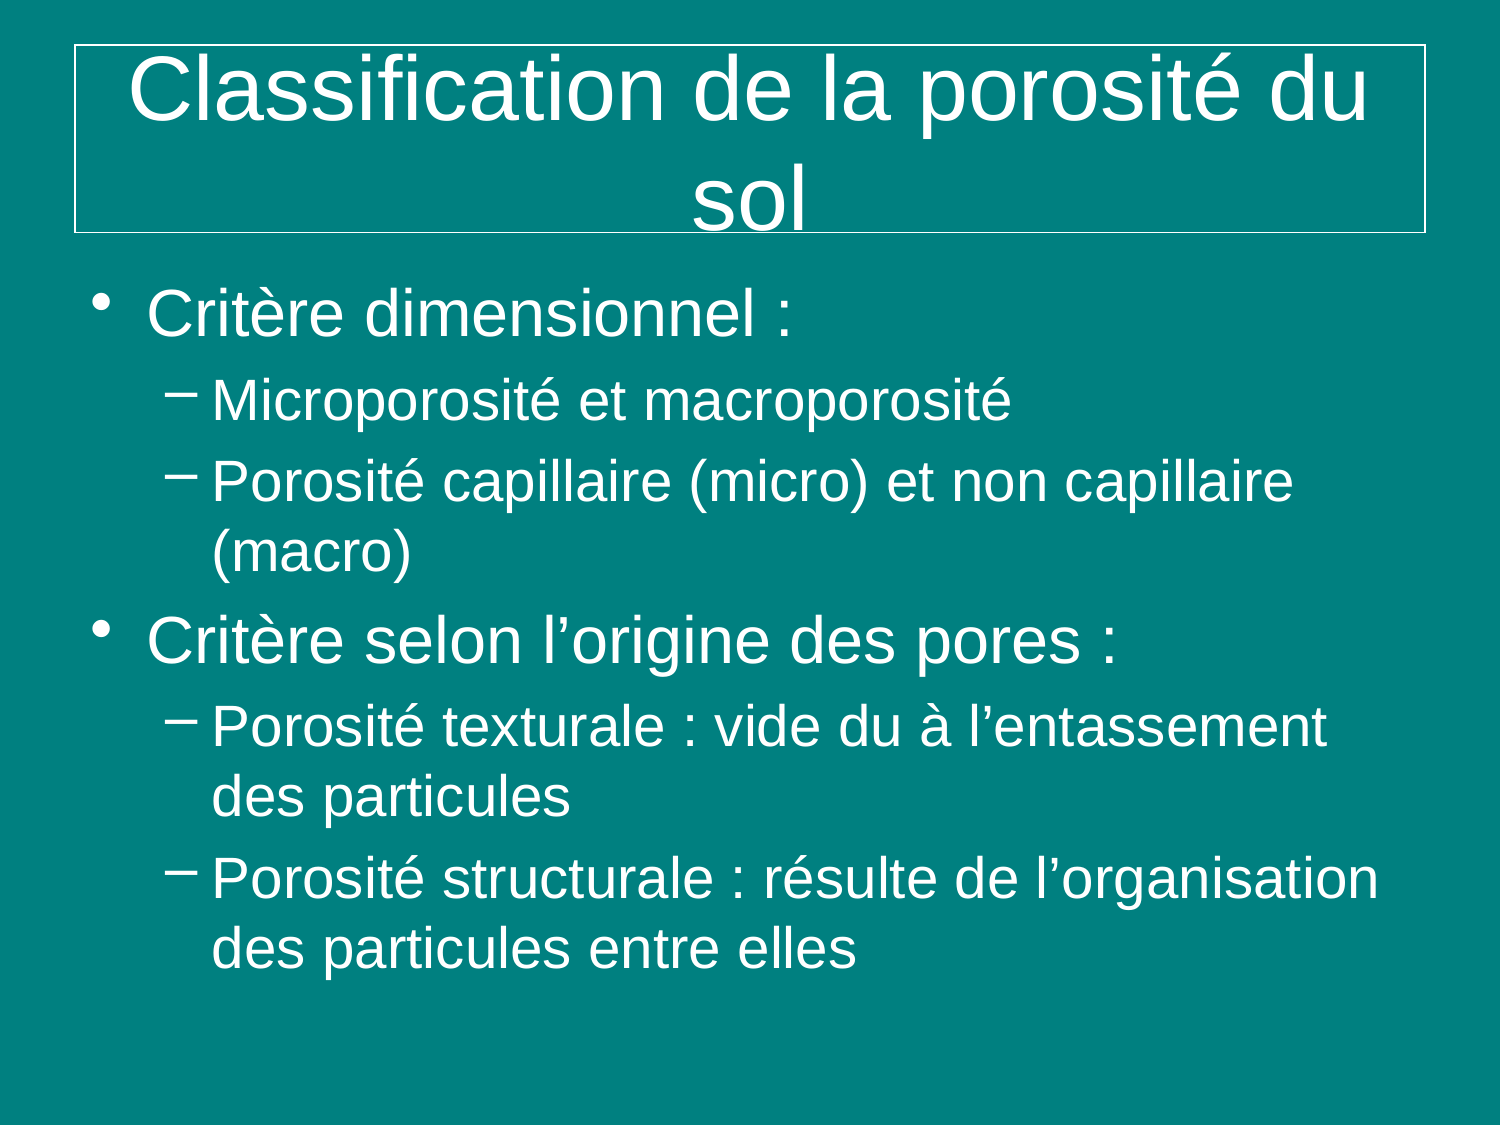

# Classification de la porosité du sol
Critère dimensionnel :
Microporosité et macroporosité
Porosité capillaire (micro) et non capillaire (macro)
Critère selon l’origine des pores :
Porosité texturale : vide du à l’entassement des particules
Porosité structurale : résulte de l’organisation des particules entre elles